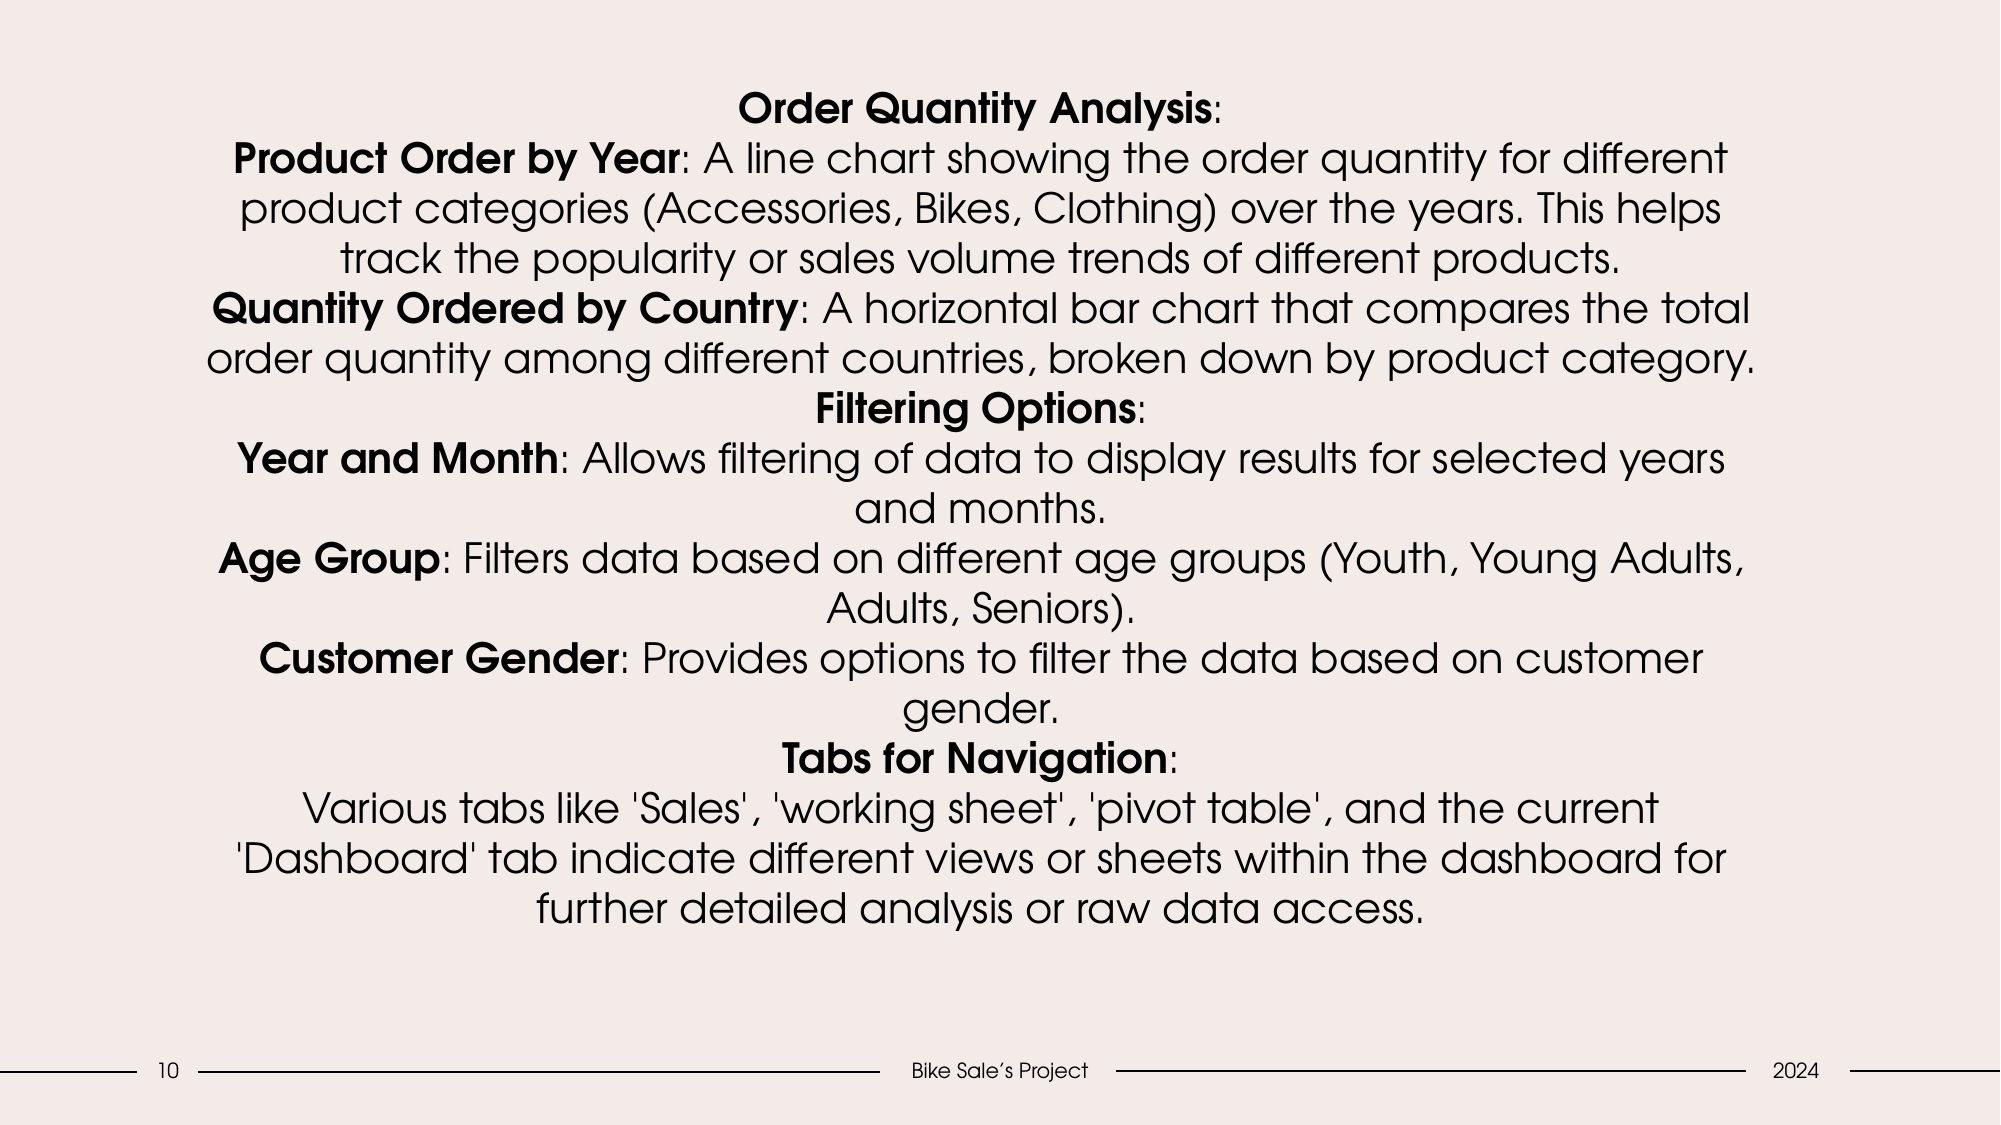

# Order Quantity Analysis: Product Order by Year: A line chart showing the order quantity for different product categories (Accessories, Bikes, Clothing) over the years. This helps track the popularity or sales volume trends of different products. Quantity Ordered by Country: A horizontal bar chart that compares the total order quantity among different countries, broken down by product category. Filtering Options: Year and Month: Allows filtering of data to display results for selected years and months. Age Group: Filters data based on different age groups (Youth, Young Adults, Adults, Seniors). Customer Gender: Provides options to filter the data based on customer gender. Tabs for Navigation: Various tabs like 'Sales', 'working sheet', 'pivot table', and the current 'Dashboard' tab indicate different views or sheets within the dashboard for further detailed analysis or raw data access.

10
Bike Sale’s Project
2024